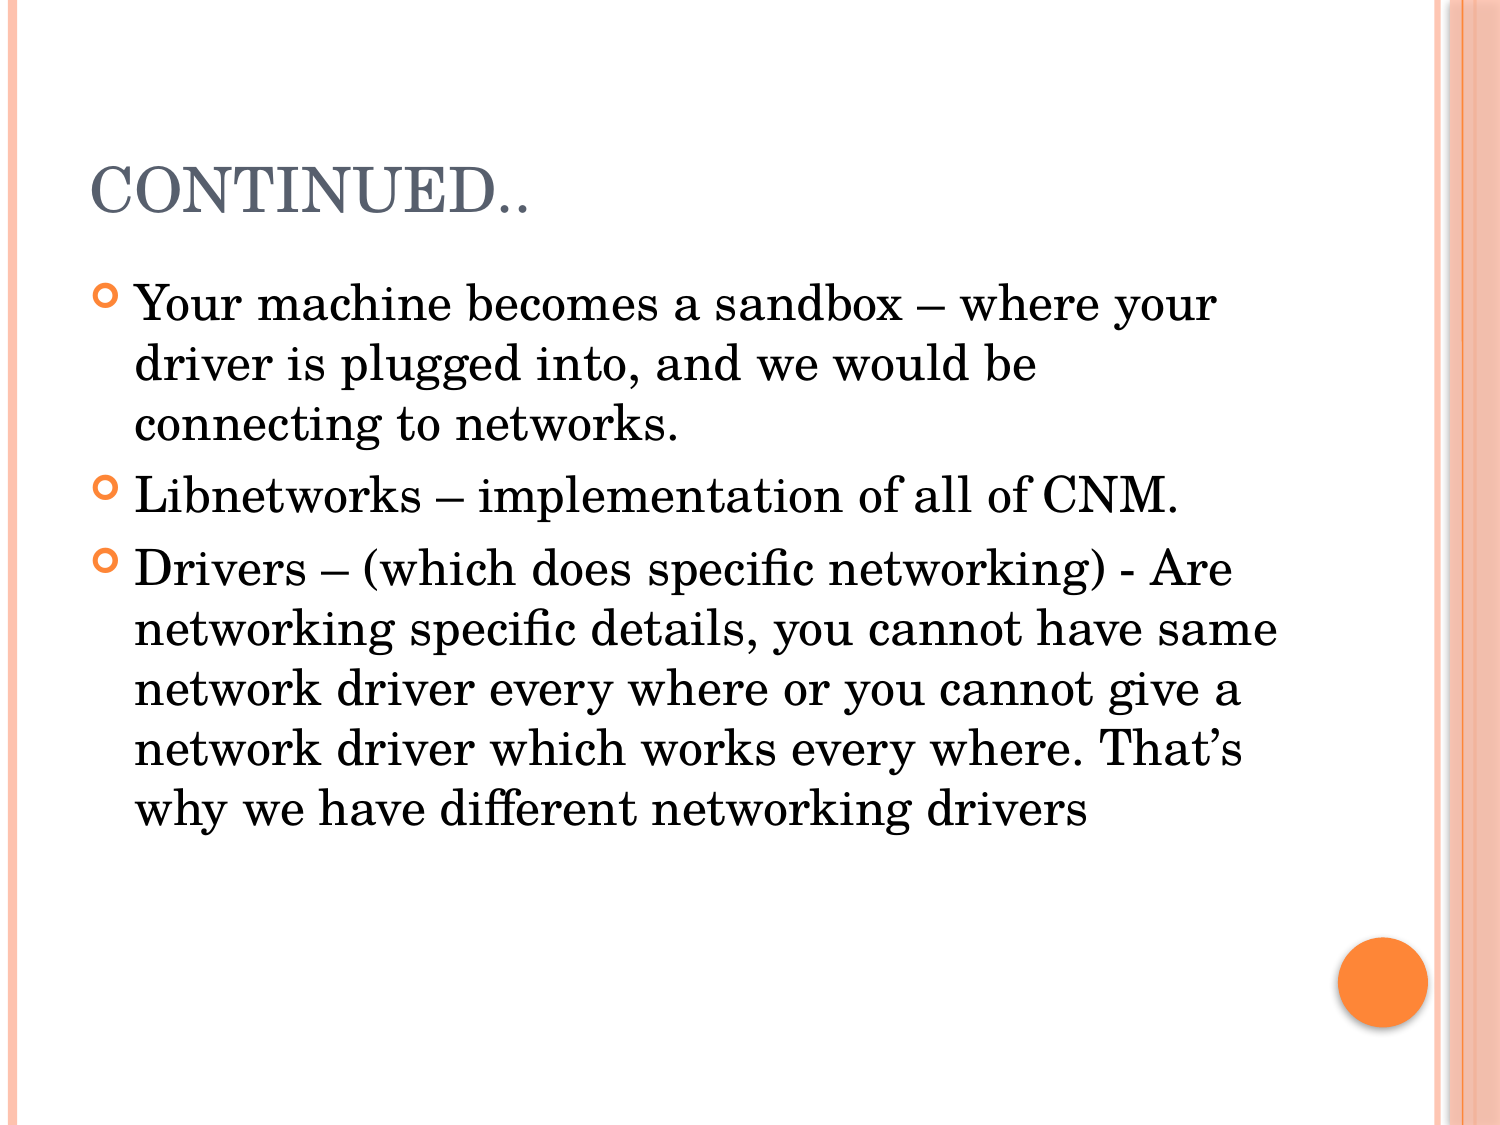

# Continued..
Your machine becomes a sandbox – where your driver is plugged into, and we would be connecting to networks.
Libnetworks – implementation of all of CNM.
Drivers – (which does specific networking) - Are networking specific details, you cannot have same network driver every where or you cannot give a network driver which works every where. That’s why we have different networking drivers